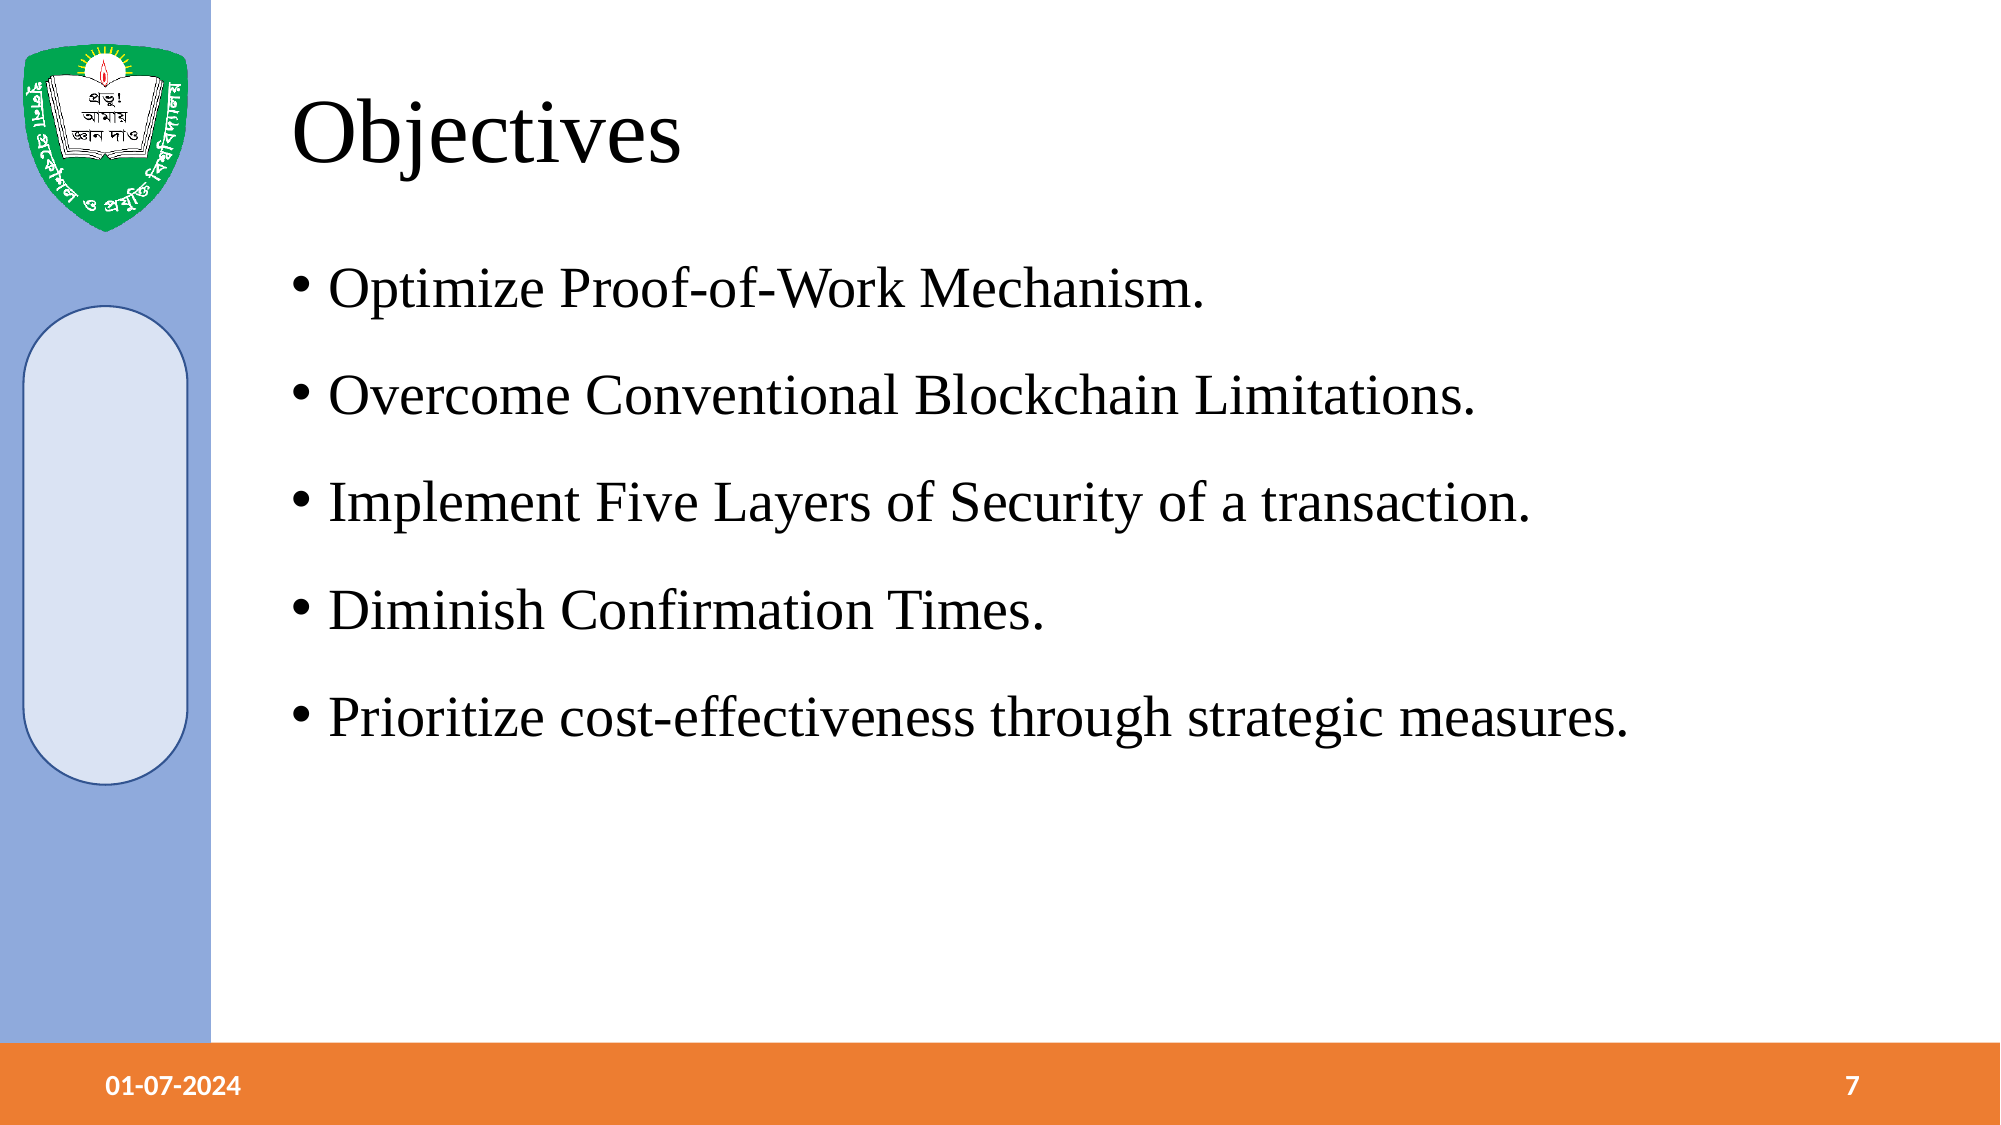

# Objectives
Optimize Proof-of-Work Mechanism.
Overcome Conventional Blockchain Limitations.
Implement Five Layers of Security of a transaction.
Diminish Confirmation Times.
Prioritize cost-effectiveness through strategic measures.